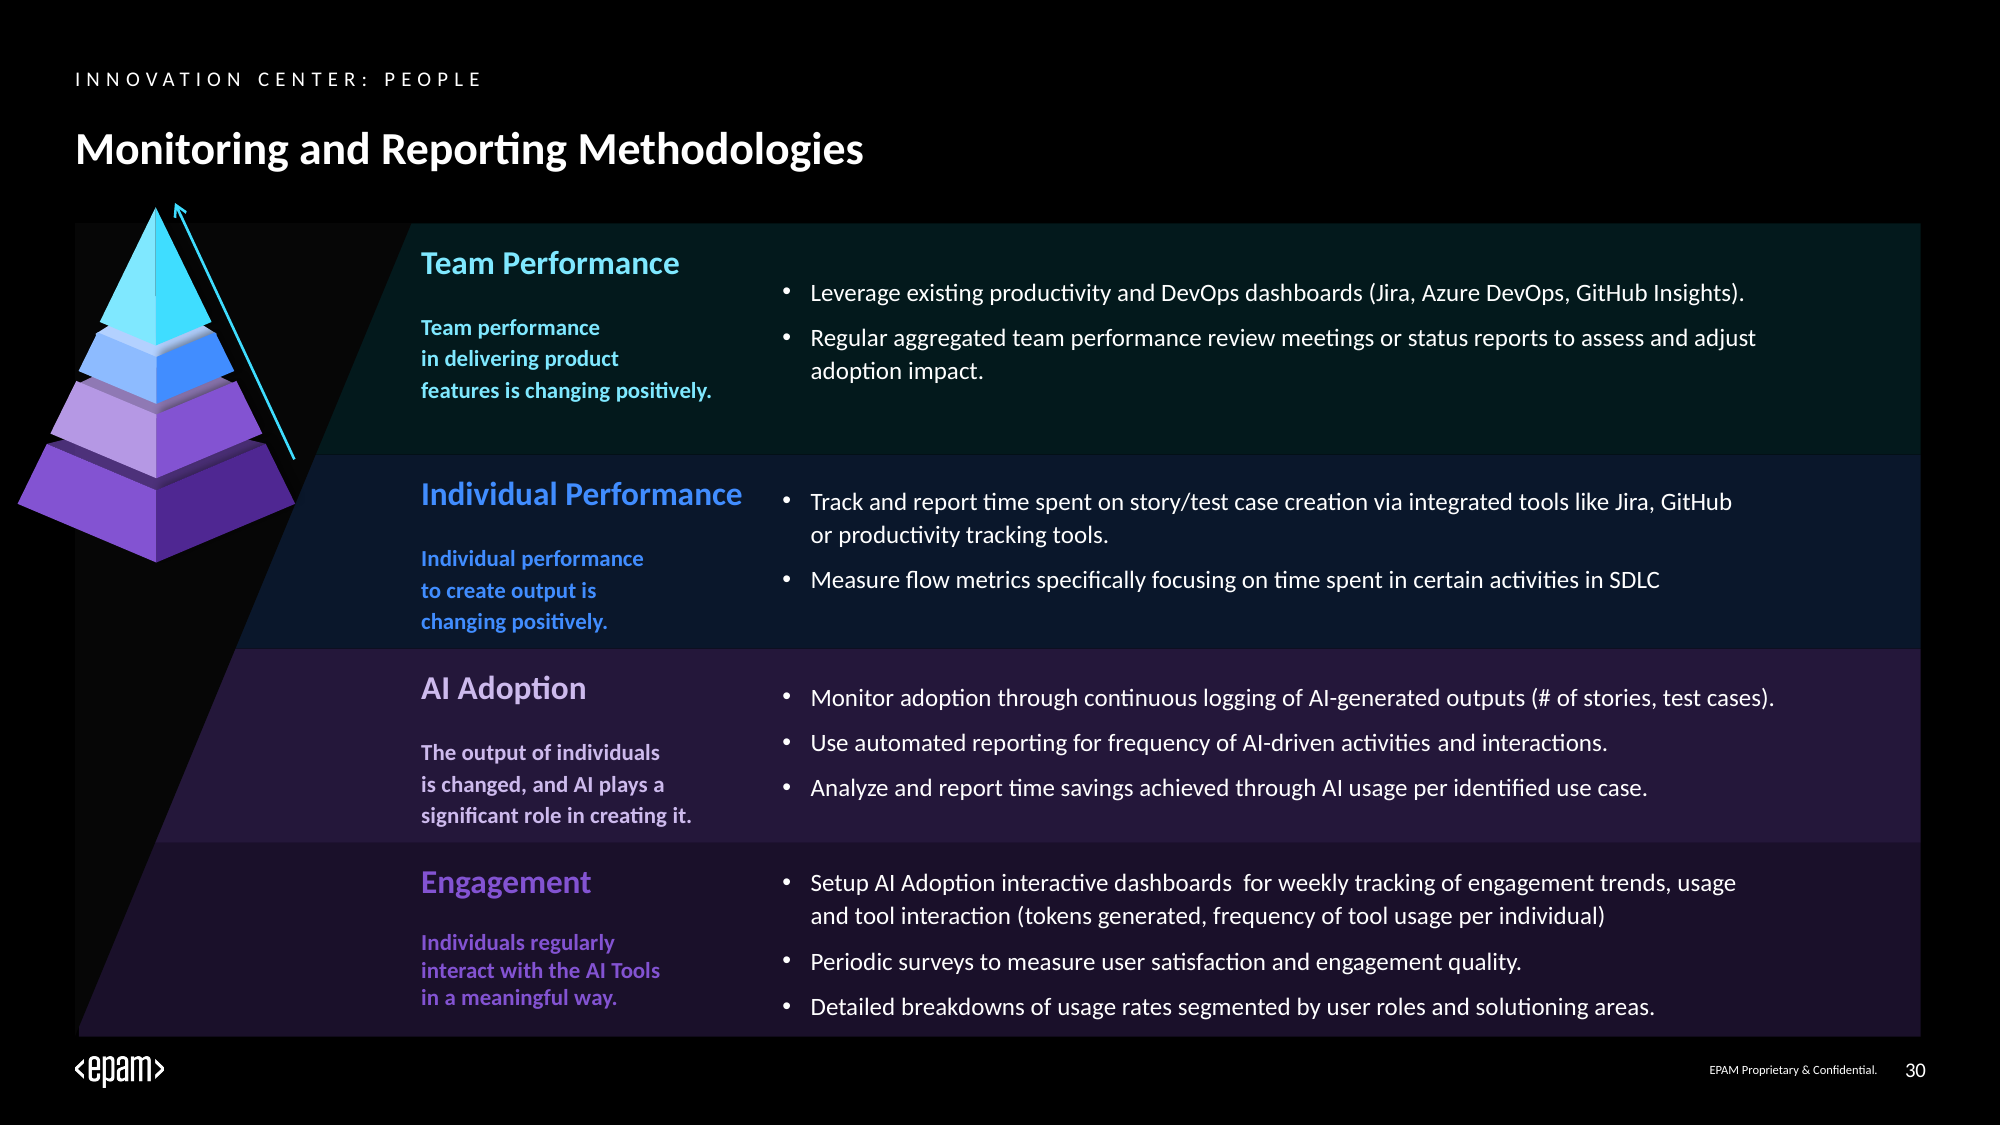

Innovation center: People
# Monitoring and Reporting Methodologies

Team Performance

Team performance
in delivering product
features is changing positively.

Leverage existing productivity and DevOps dashboards (Jira, Azure DevOps, GitHub Insights).
Regular aggregated team performance review meetings or status reports to assess and adjust adoption impact.
Individual Performance

Individual performance
to create output is
changing positively.
Track and report time spent on story/test case creation via integrated tools like Jira, GitHub or productivity tracking tools.
Measure flow metrics specifically focusing on time spent in certain activities in SDLC
AI Adoption

The output of individuals
is changed, and AI plays a
significant role in creating it.
Monitor adoption through continuous logging of AI-generated outputs (# of stories, test cases).
Use automated reporting for frequency of AI-driven activities and interactions.
Analyze and report time savings achieved through AI usage per identified use case.
Engagement

Individuals regularly
interact with the AI Tools
in a meaningful way.
Setup AI Adoption interactive dashboards  for weekly tracking of engagement trends, usage and tool interaction (tokens generated, frequency of tool usage per individual)
Periodic surveys to measure user satisfaction and engagement quality.
Detailed breakdowns of usage rates segmented by user roles and solutioning areas.